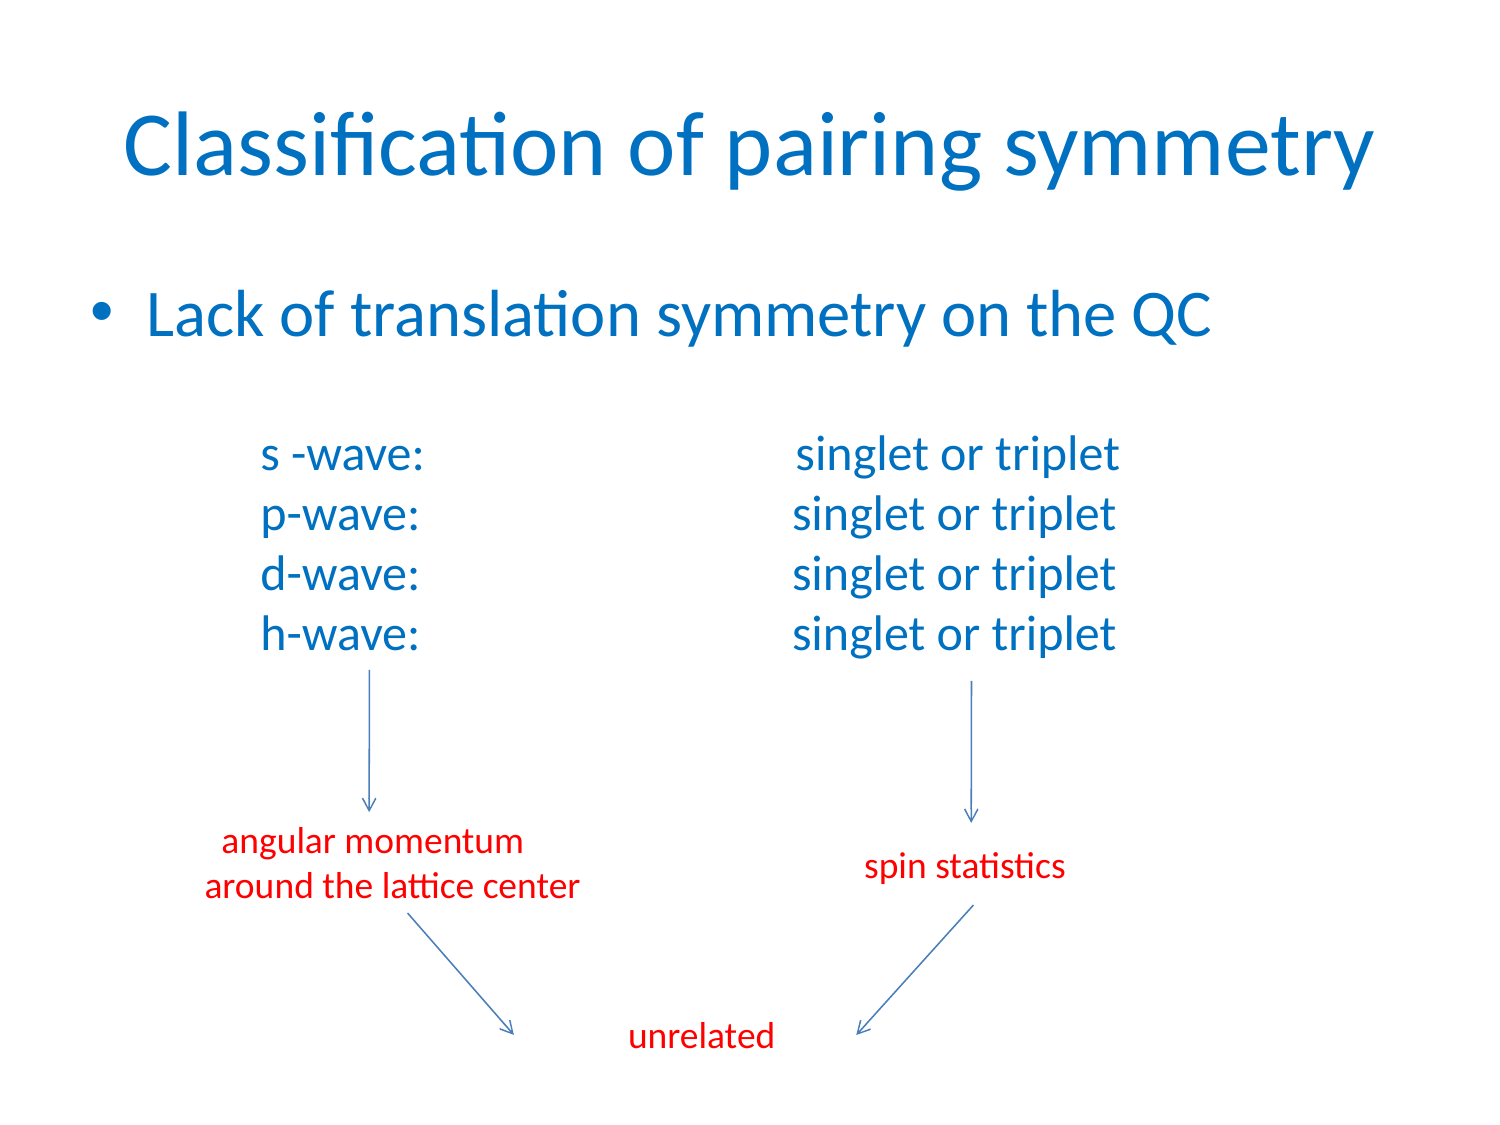

# Classification of pairing symmetry
Lack of translation symmetry on the QC
s -wave:                                 singlet or triplet
p-wave:                                 singlet or triplet
d-wave:                                 singlet or triplet
h-wave:                                 singlet or triplet
  angular momentum around the lattice center
        spin statistics
unrelated